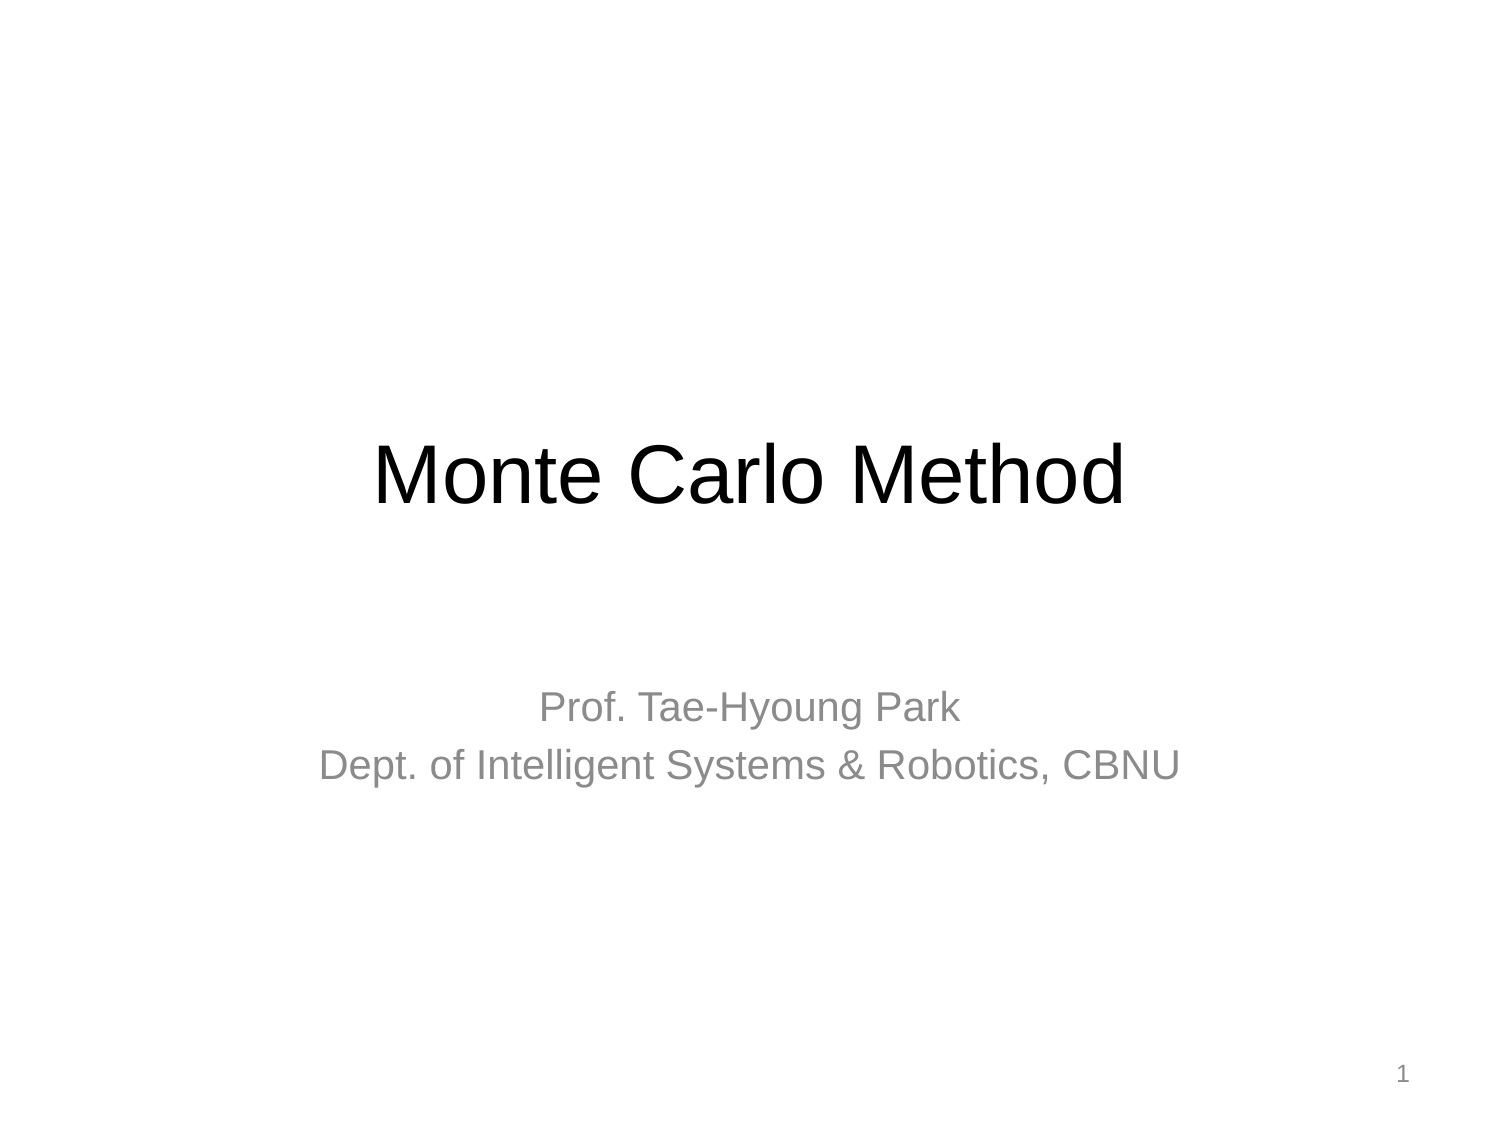

# Monte Carlo Method
Prof. Tae-Hyoung Park
Dept. of Intelligent Systems & Robotics, CBNU

1